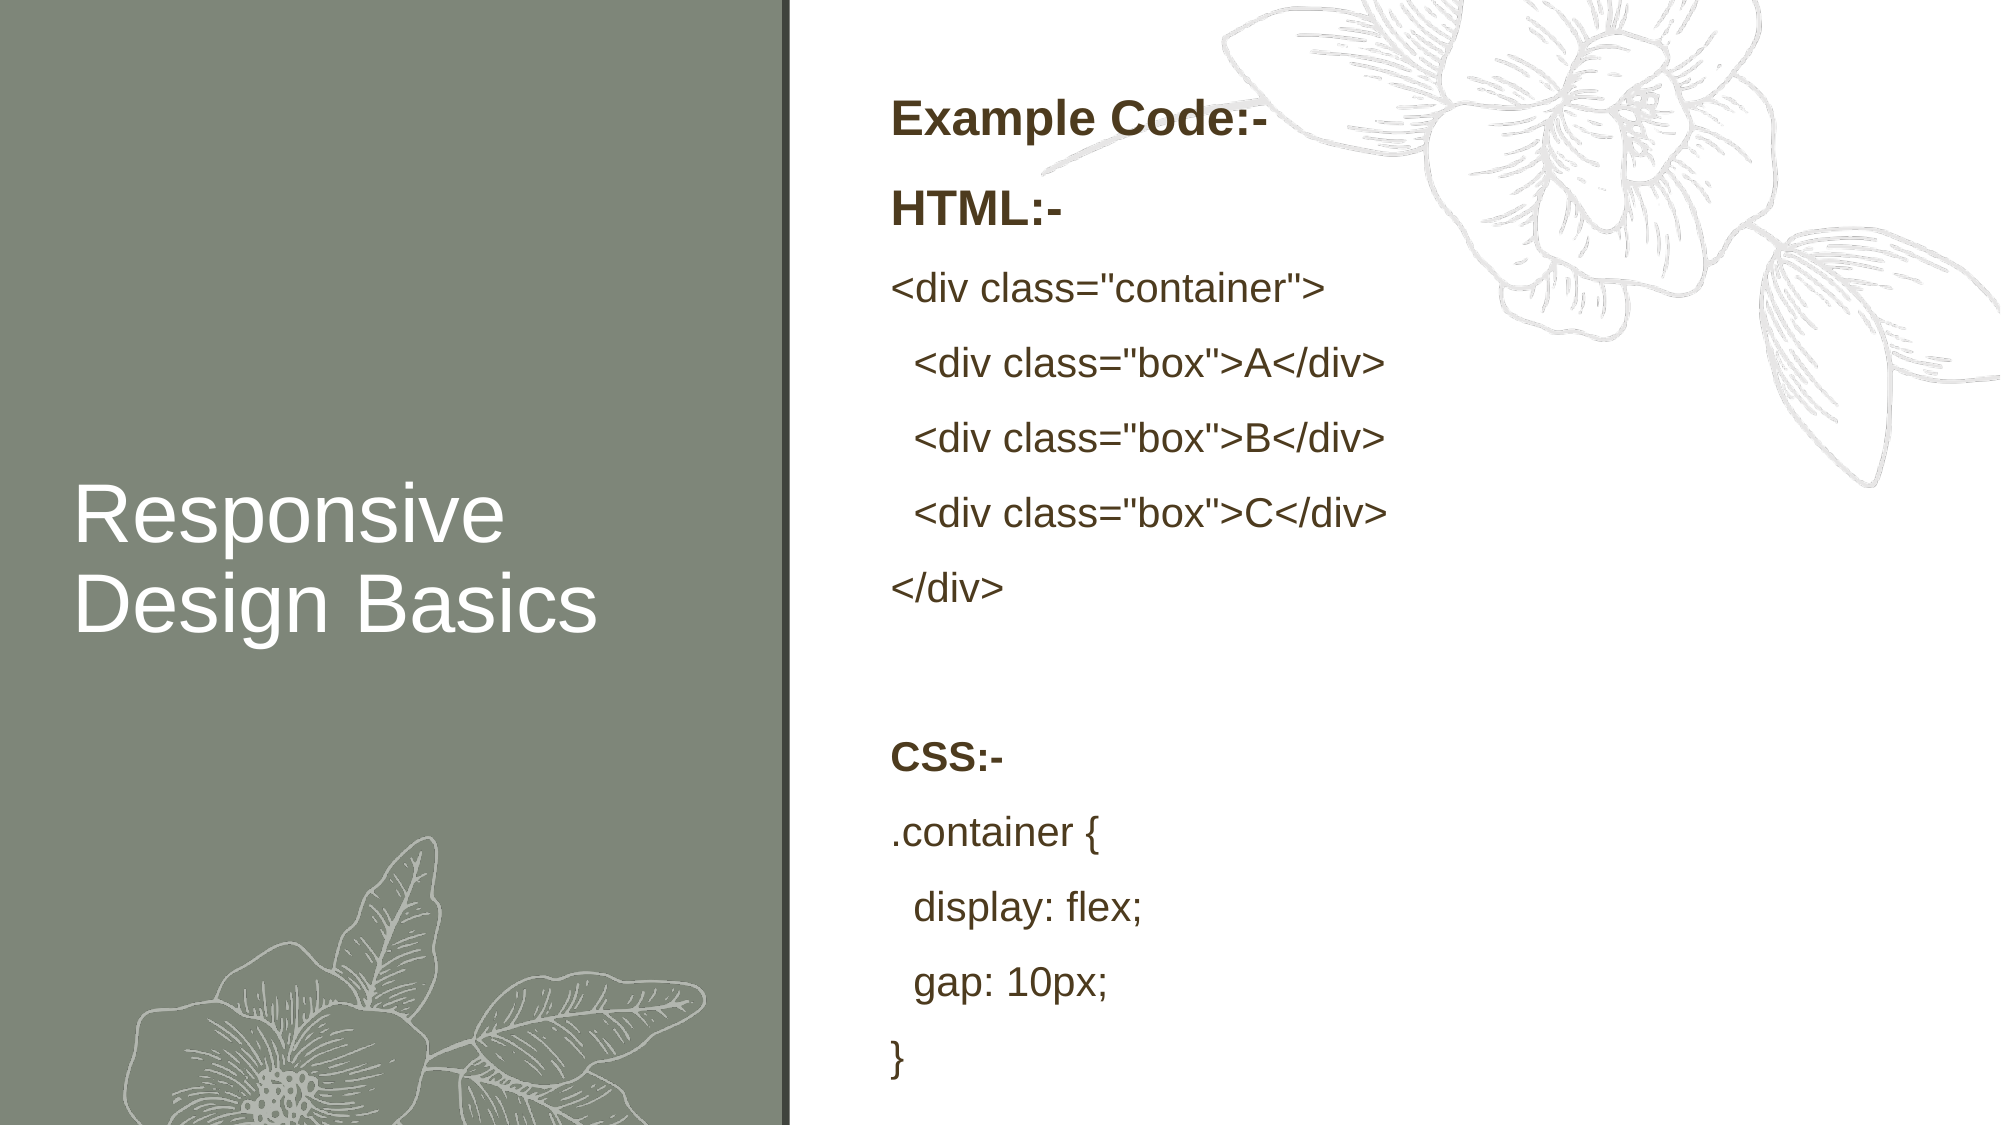

Example Code:-
HTML:-
<div class="container">
  <div class="box">A</div>
  <div class="box">B</div>
  <div class="box">C</div>
</div>

# Responsive Design Basics
CSS:-
.container {
  display: flex;
  gap: 10px;
}